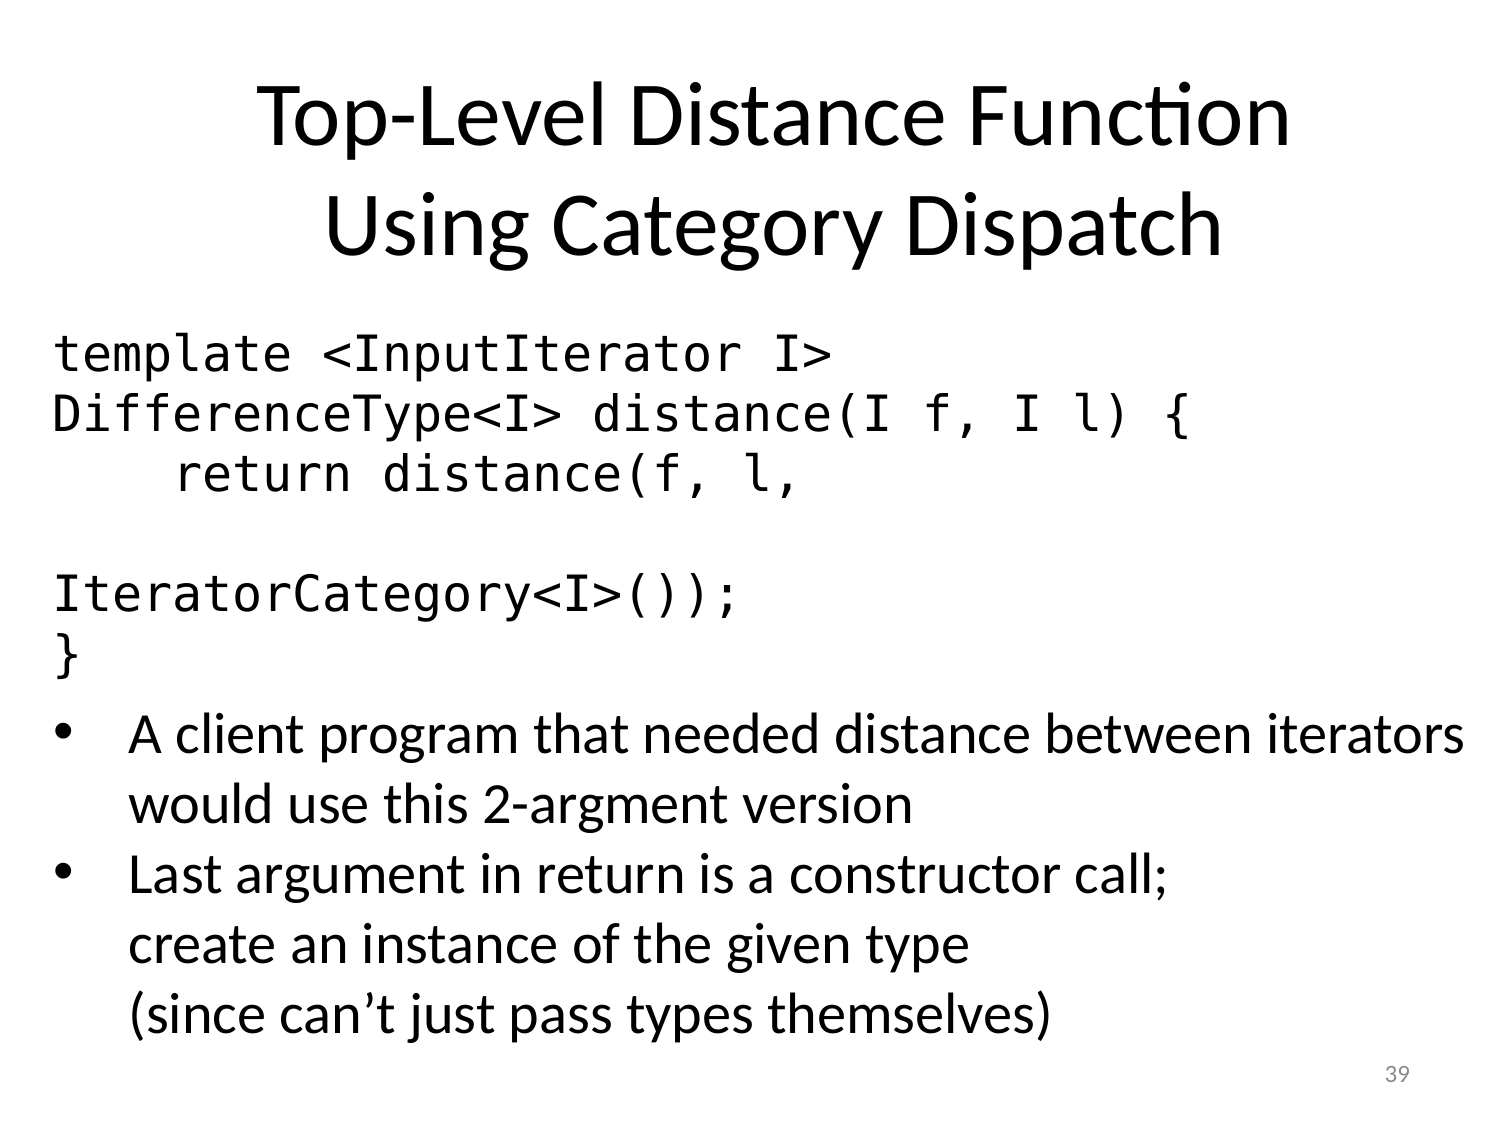

#
Top-Level Distance Function
Using Category Dispatch
template <InputIterator I>
DifferenceType<I> distance(I f, I l) {
    return distance(f, l,
								IteratorCategory<I>());
}

A client program that needed distance between iterators
would use this 2-argment version
Last argument in return is a constructor call;
create an instance of the given type
(since can’t just pass types themselves)

39